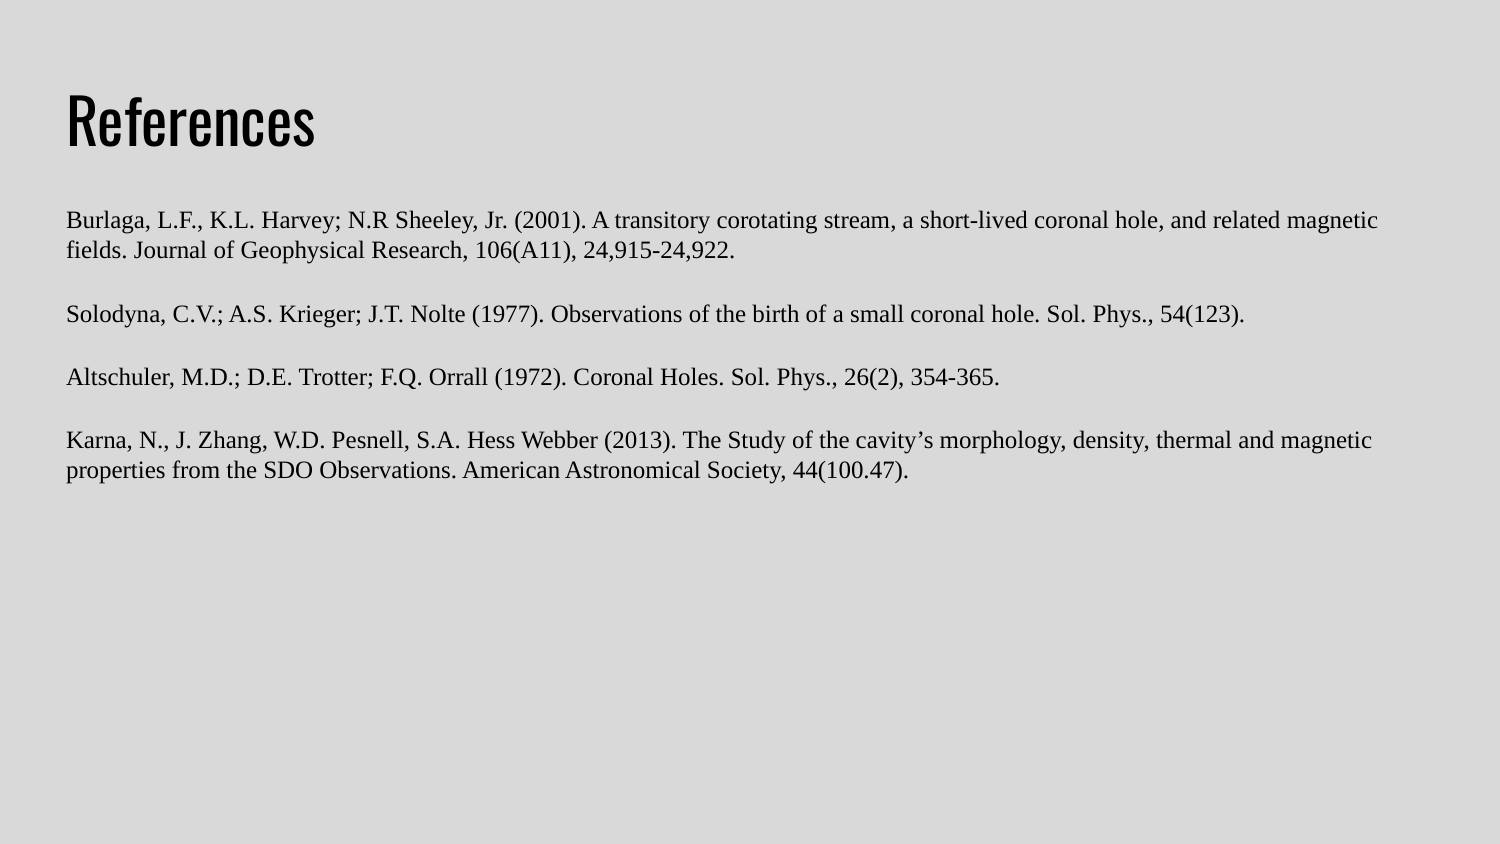

# References
Burlaga, L.F., K.L. Harvey; N.R Sheeley, Jr. (2001). A transitory corotating stream, a short-lived coronal hole, and related magnetic fields. Journal of Geophysical Research, 106(A11), 24,915-24,922.
Solodyna, C.V.; A.S. Krieger; J.T. Nolte (1977). Observations of the birth of a small coronal hole. Sol. Phys., 54(123).
Altschuler, M.D.; D.E. Trotter; F.Q. Orrall (1972). Coronal Holes. Sol. Phys., 26(2), 354-365.
Karna, N., J. Zhang, W.D. Pesnell, S.A. Hess Webber (2013). The Study of the cavity’s morphology, density, thermal and magnetic properties from the SDO Observations. American Astronomical Society, 44(100.47).